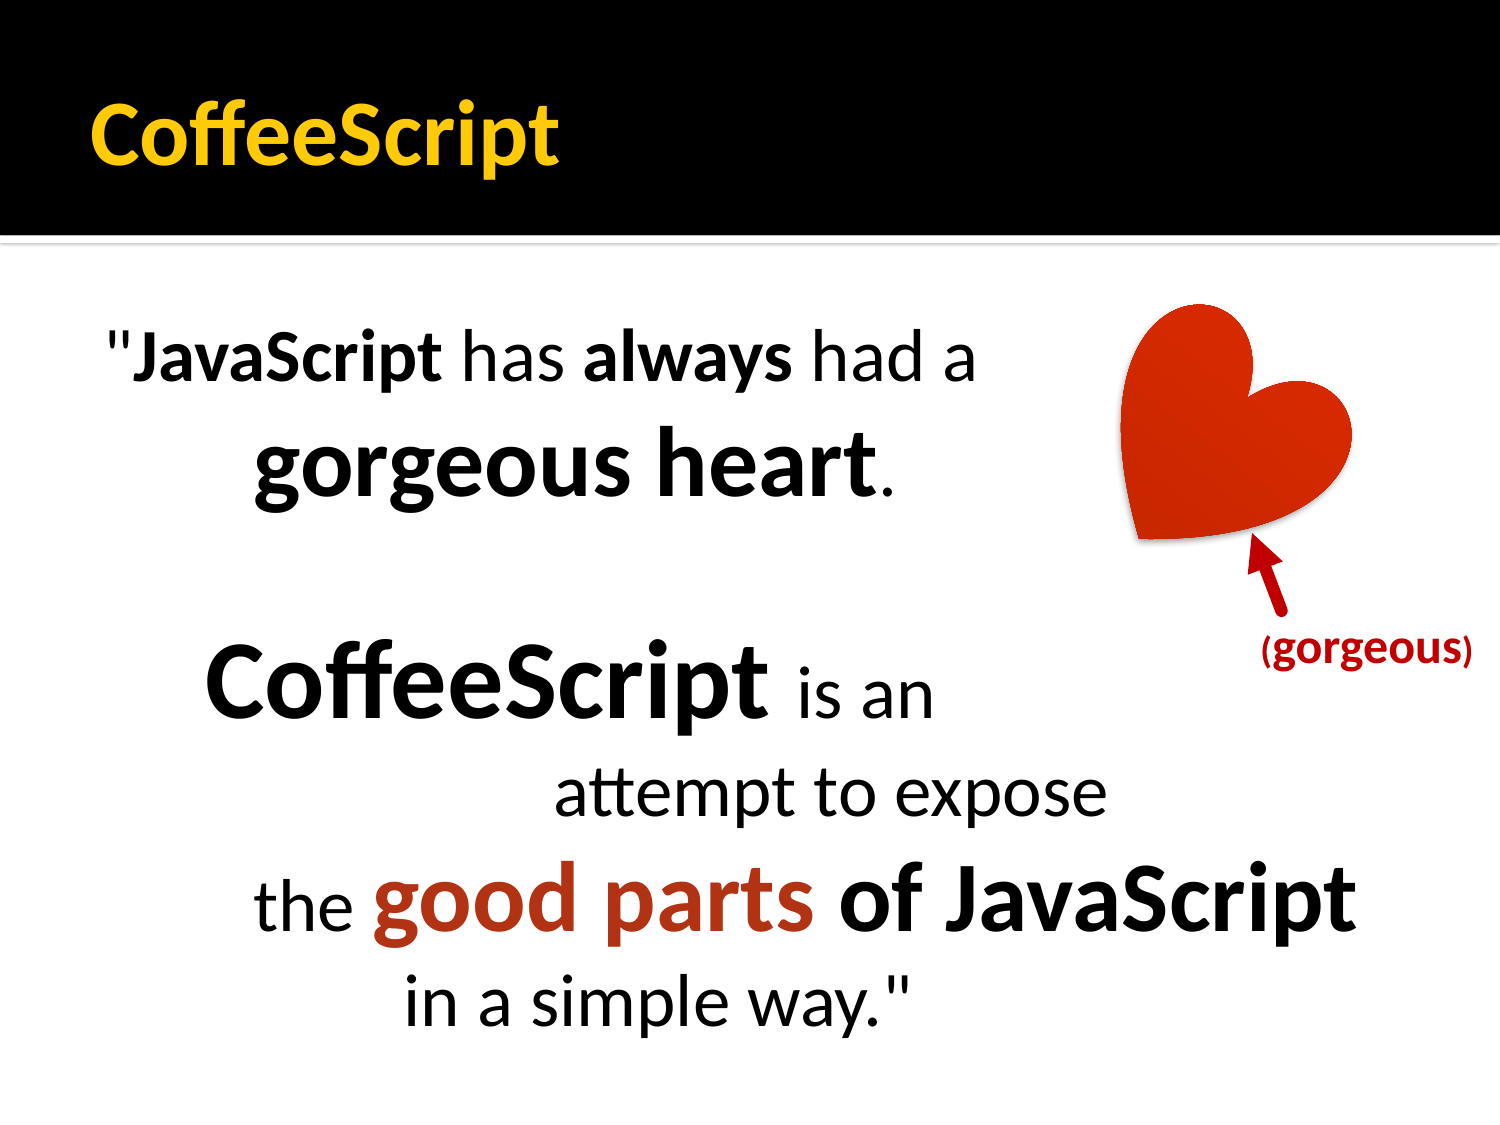

# CoffeeScript
"JavaScript has always had a
	gorgeous heart.
      CoffeeScript is an
			attempt to expose
	the good parts of JavaScript
		in a simple way."

(gorgeous)